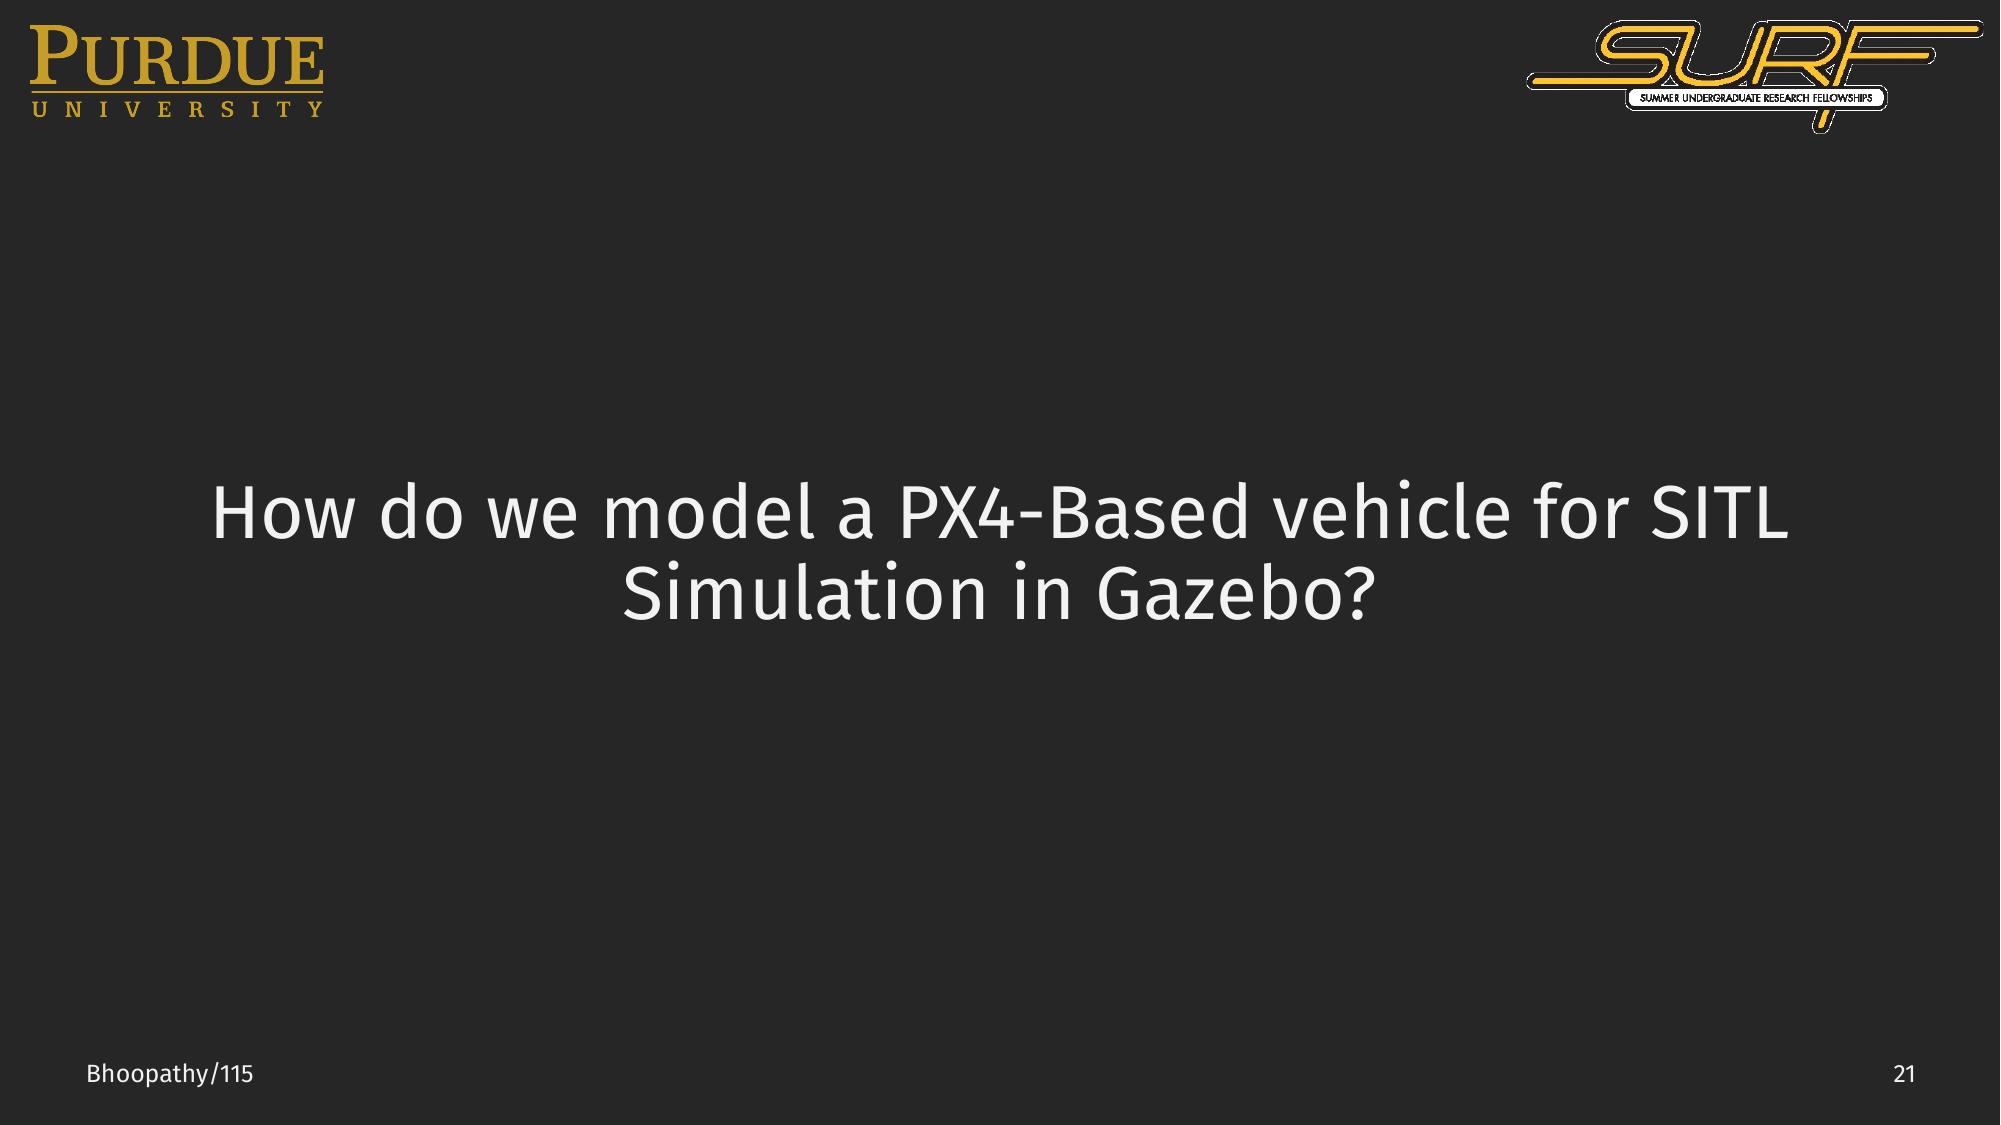

How do we model a PX4-Based vehicle for SITL Simulation in Gazebo?
Bhoopathy/115
21